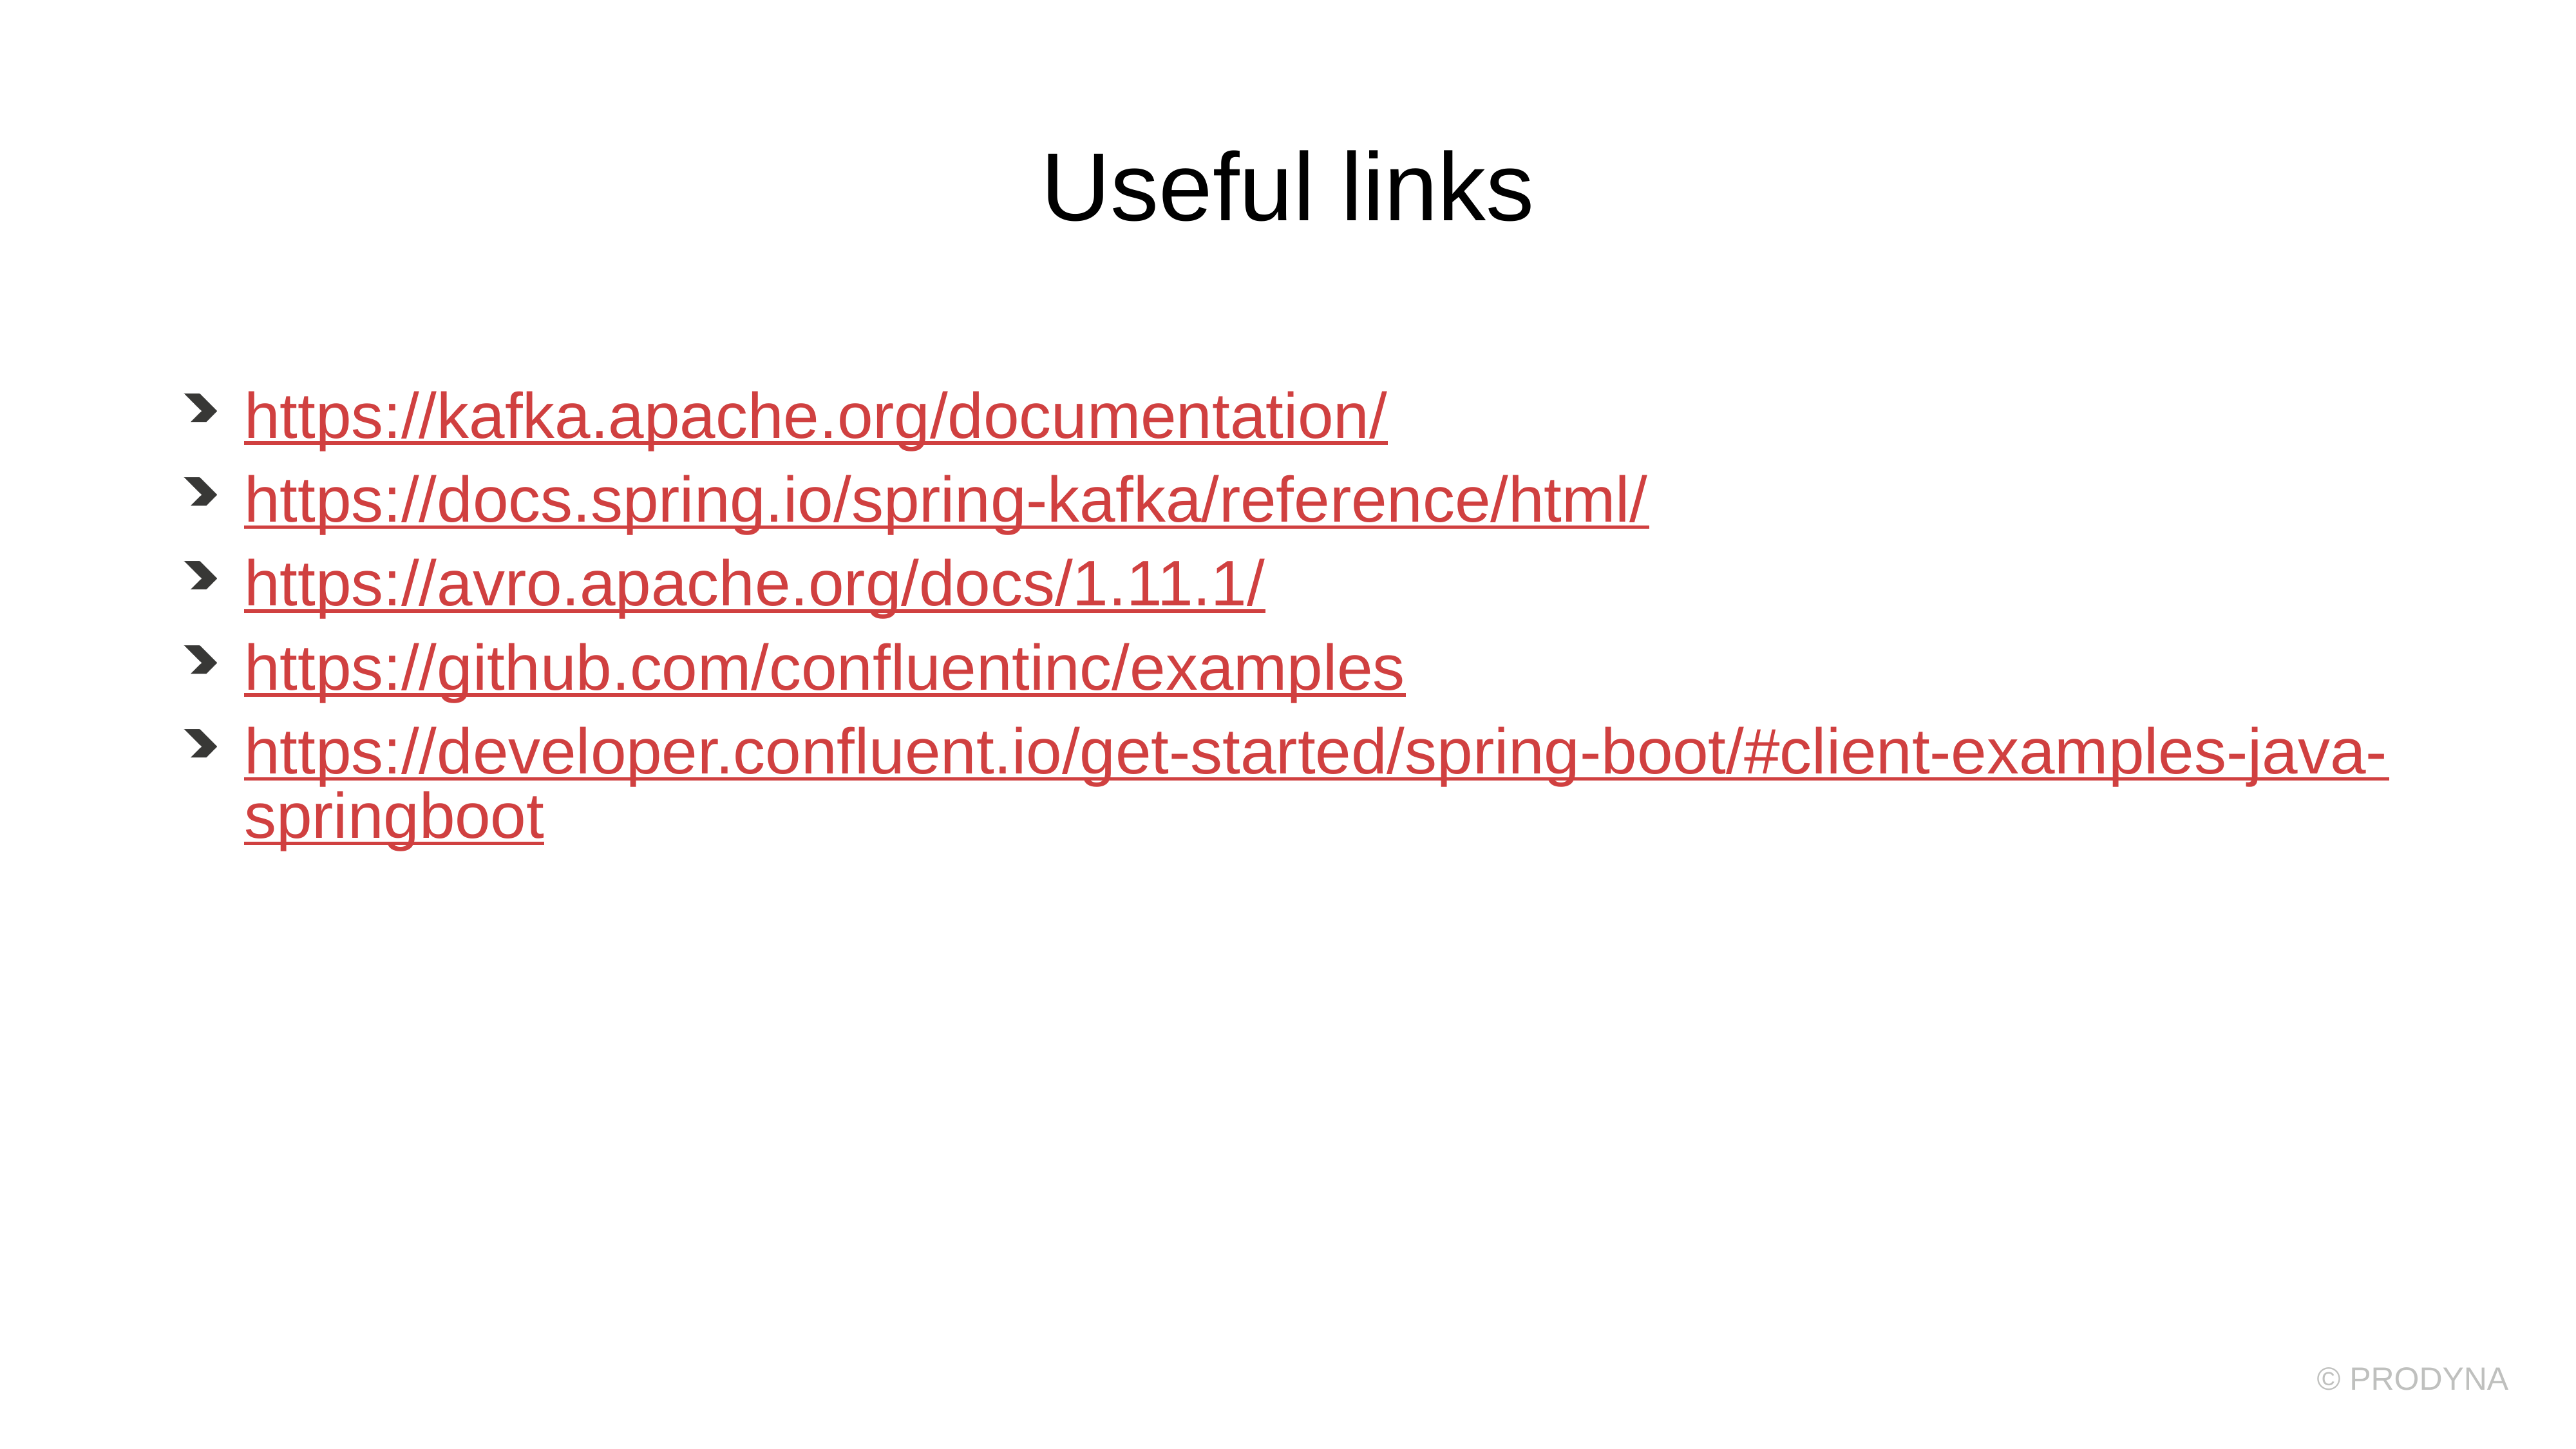

Useful links
https://kafka.apache.org/documentation/
https://docs.spring.io/spring-kafka/reference/html/
https://avro.apache.org/docs/1.11.1/
https://github.com/confluentinc/examples
https://developer.confluent.io/get-started/spring-boot/#client-examples-java-springboot